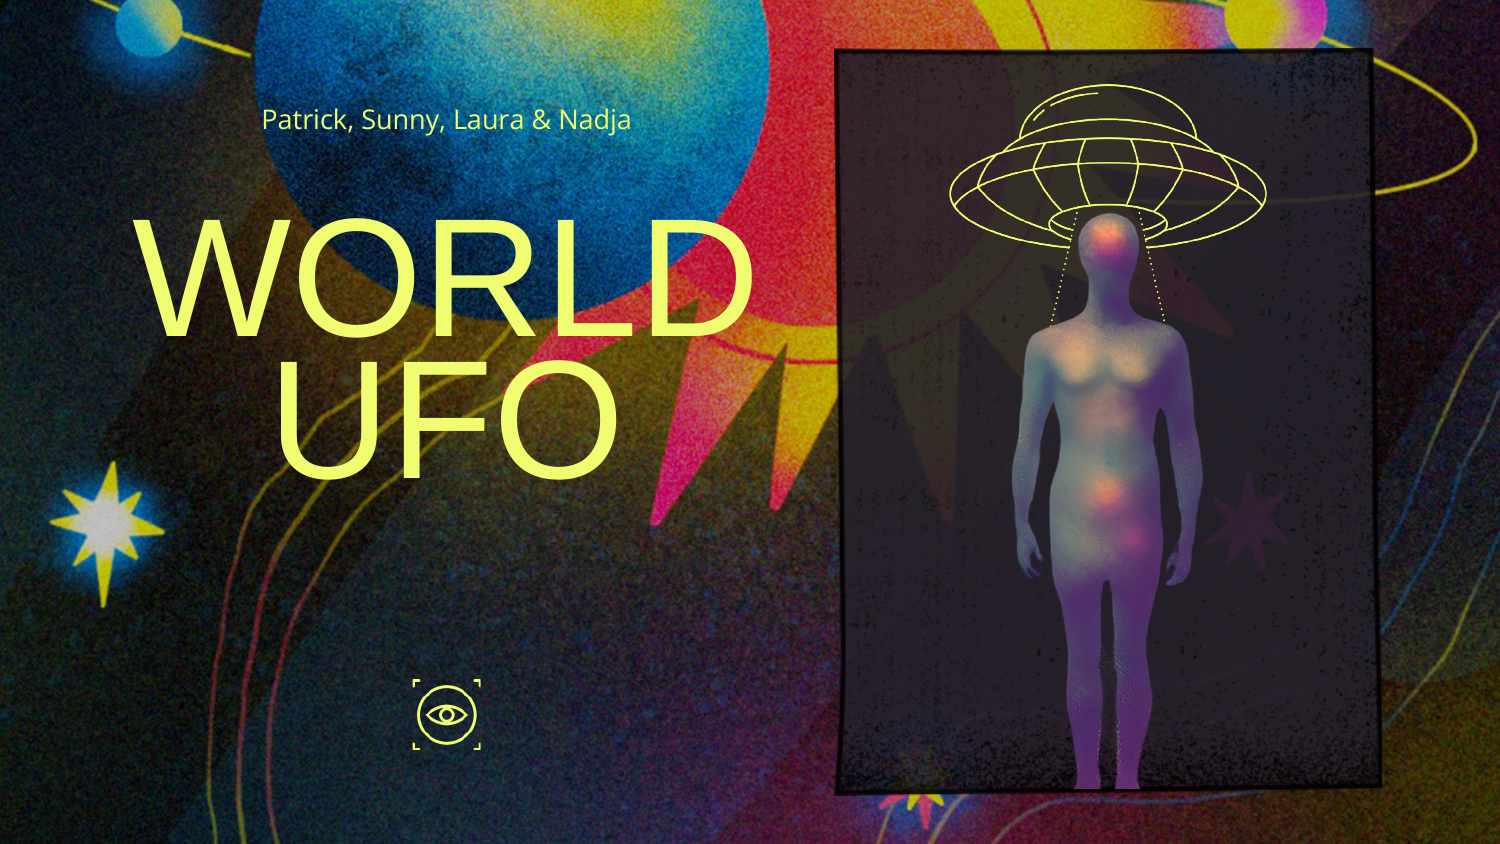

Patrick, Sunny, Laura & Nadja

WORLD
UFO